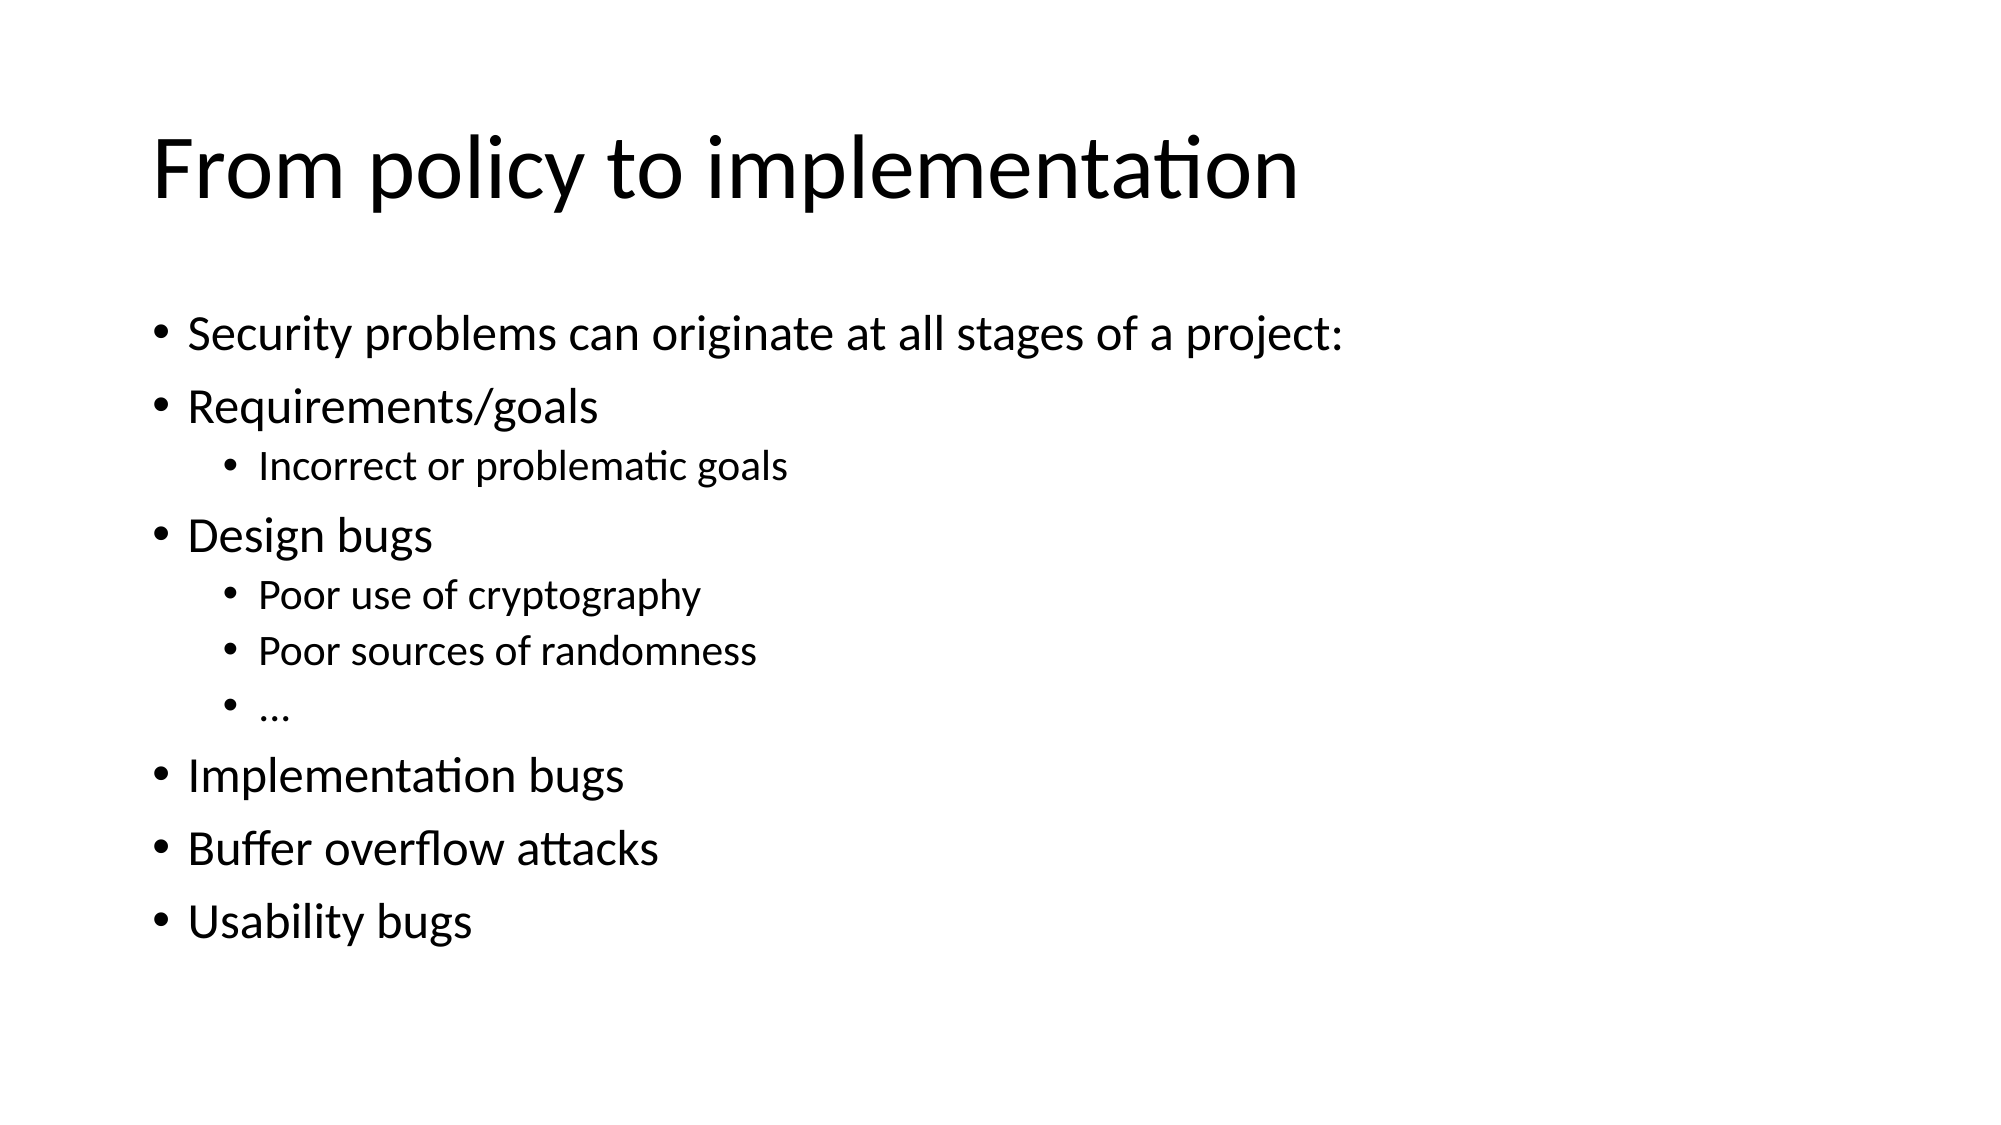

# From policy to implementation
Security problems can originate at all stages of a project:
Requirements/goals
Incorrect or problematic goals
Design bugs
Poor use of cryptography
Poor sources of randomness
...
Implementation bugs
Buffer overflow attacks
Usability bugs